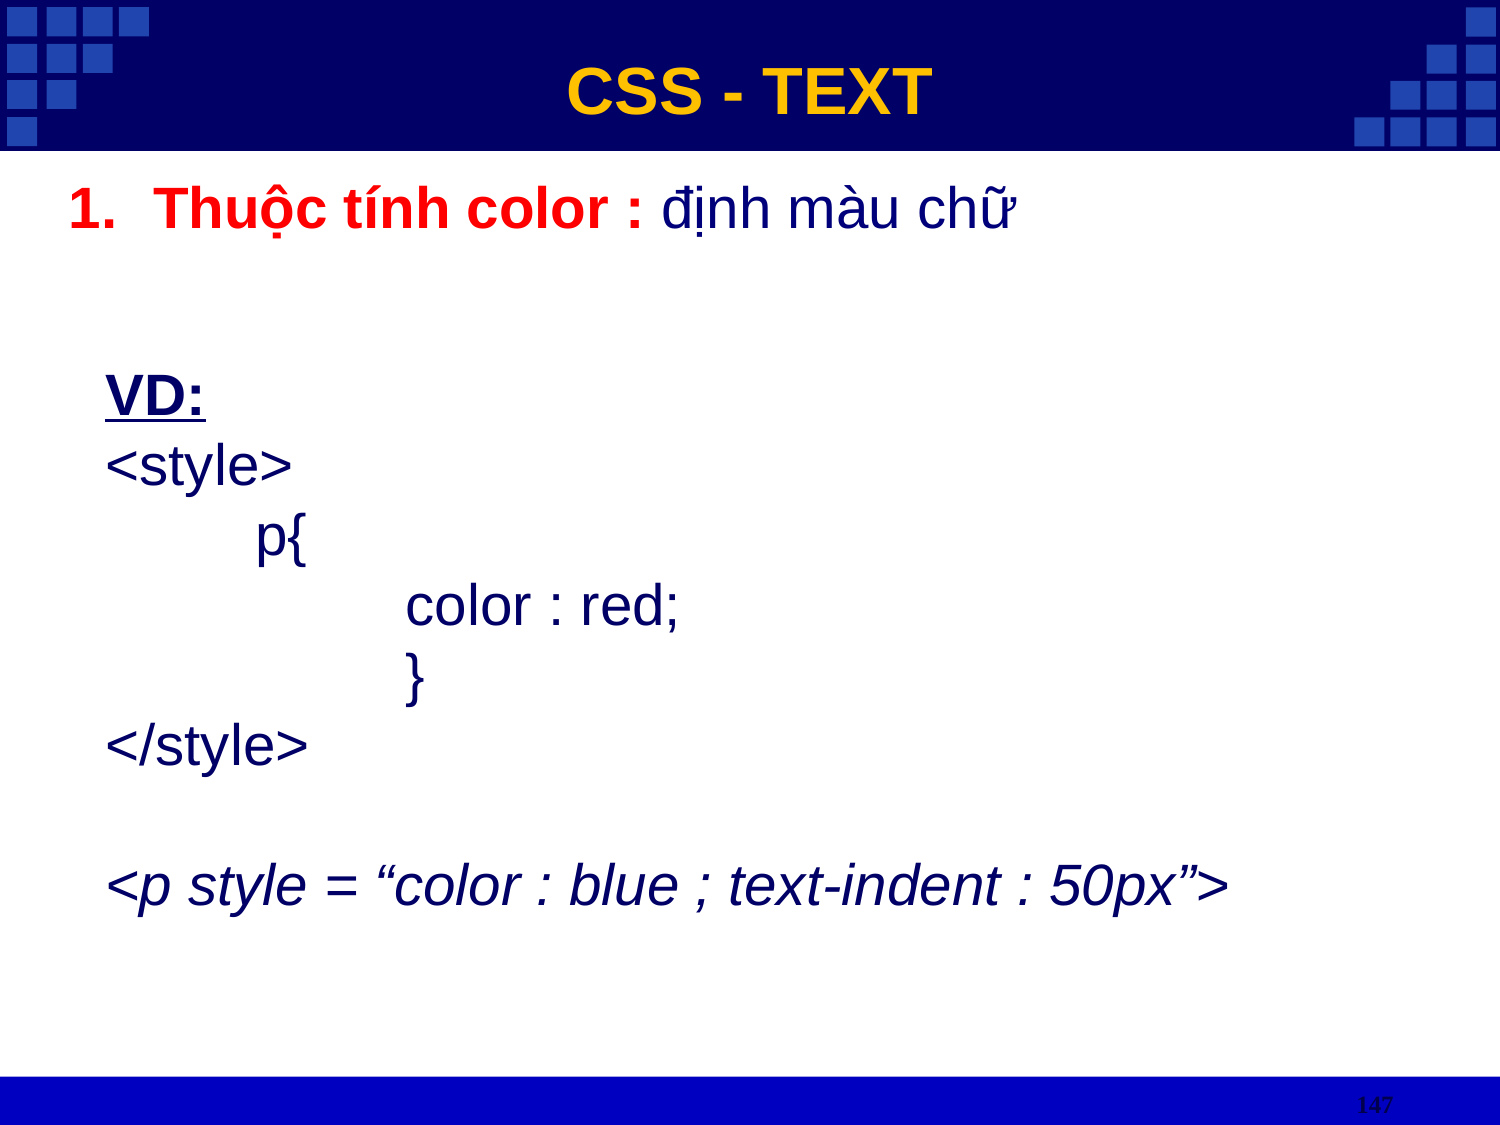

CSS - TEXT
Thuộc tính color : định màu chữ

VD:
<style>
	p{
		color : red;
		}
</style>

<p style = “color : blue ; text-indent : 50px”>
147